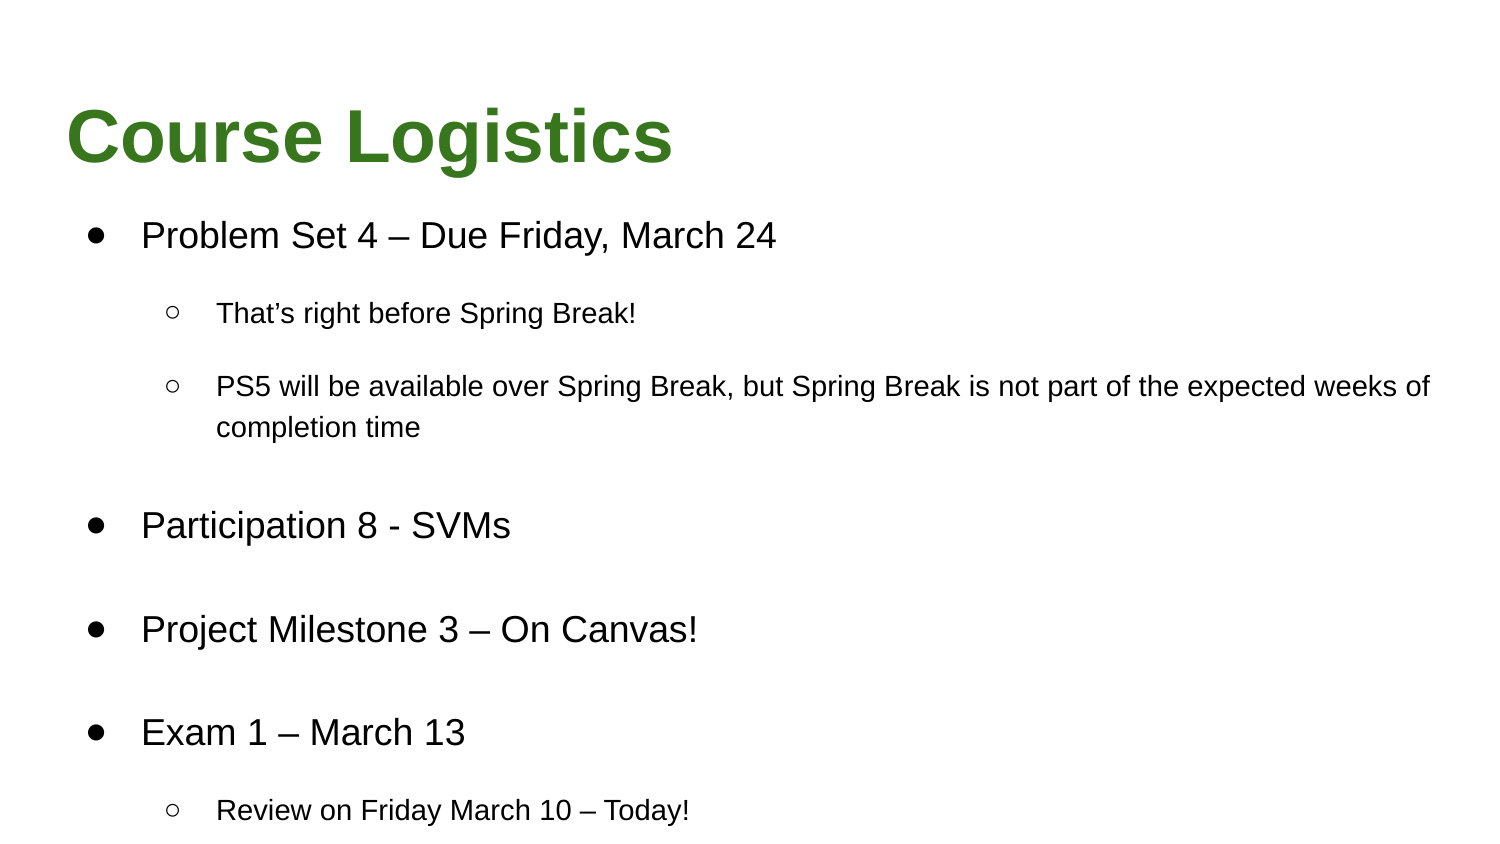

# Course Logistics
Problem Set 4 – Due Friday, March 24
That’s right before Spring Break!
PS5 will be available over Spring Break, but Spring Break is not part of the expected weeks of completion time

Participation 8 - SVMs

Project Milestone 3 – On Canvas!

Exam 1 – March 13
Review on Friday March 10 – Today!